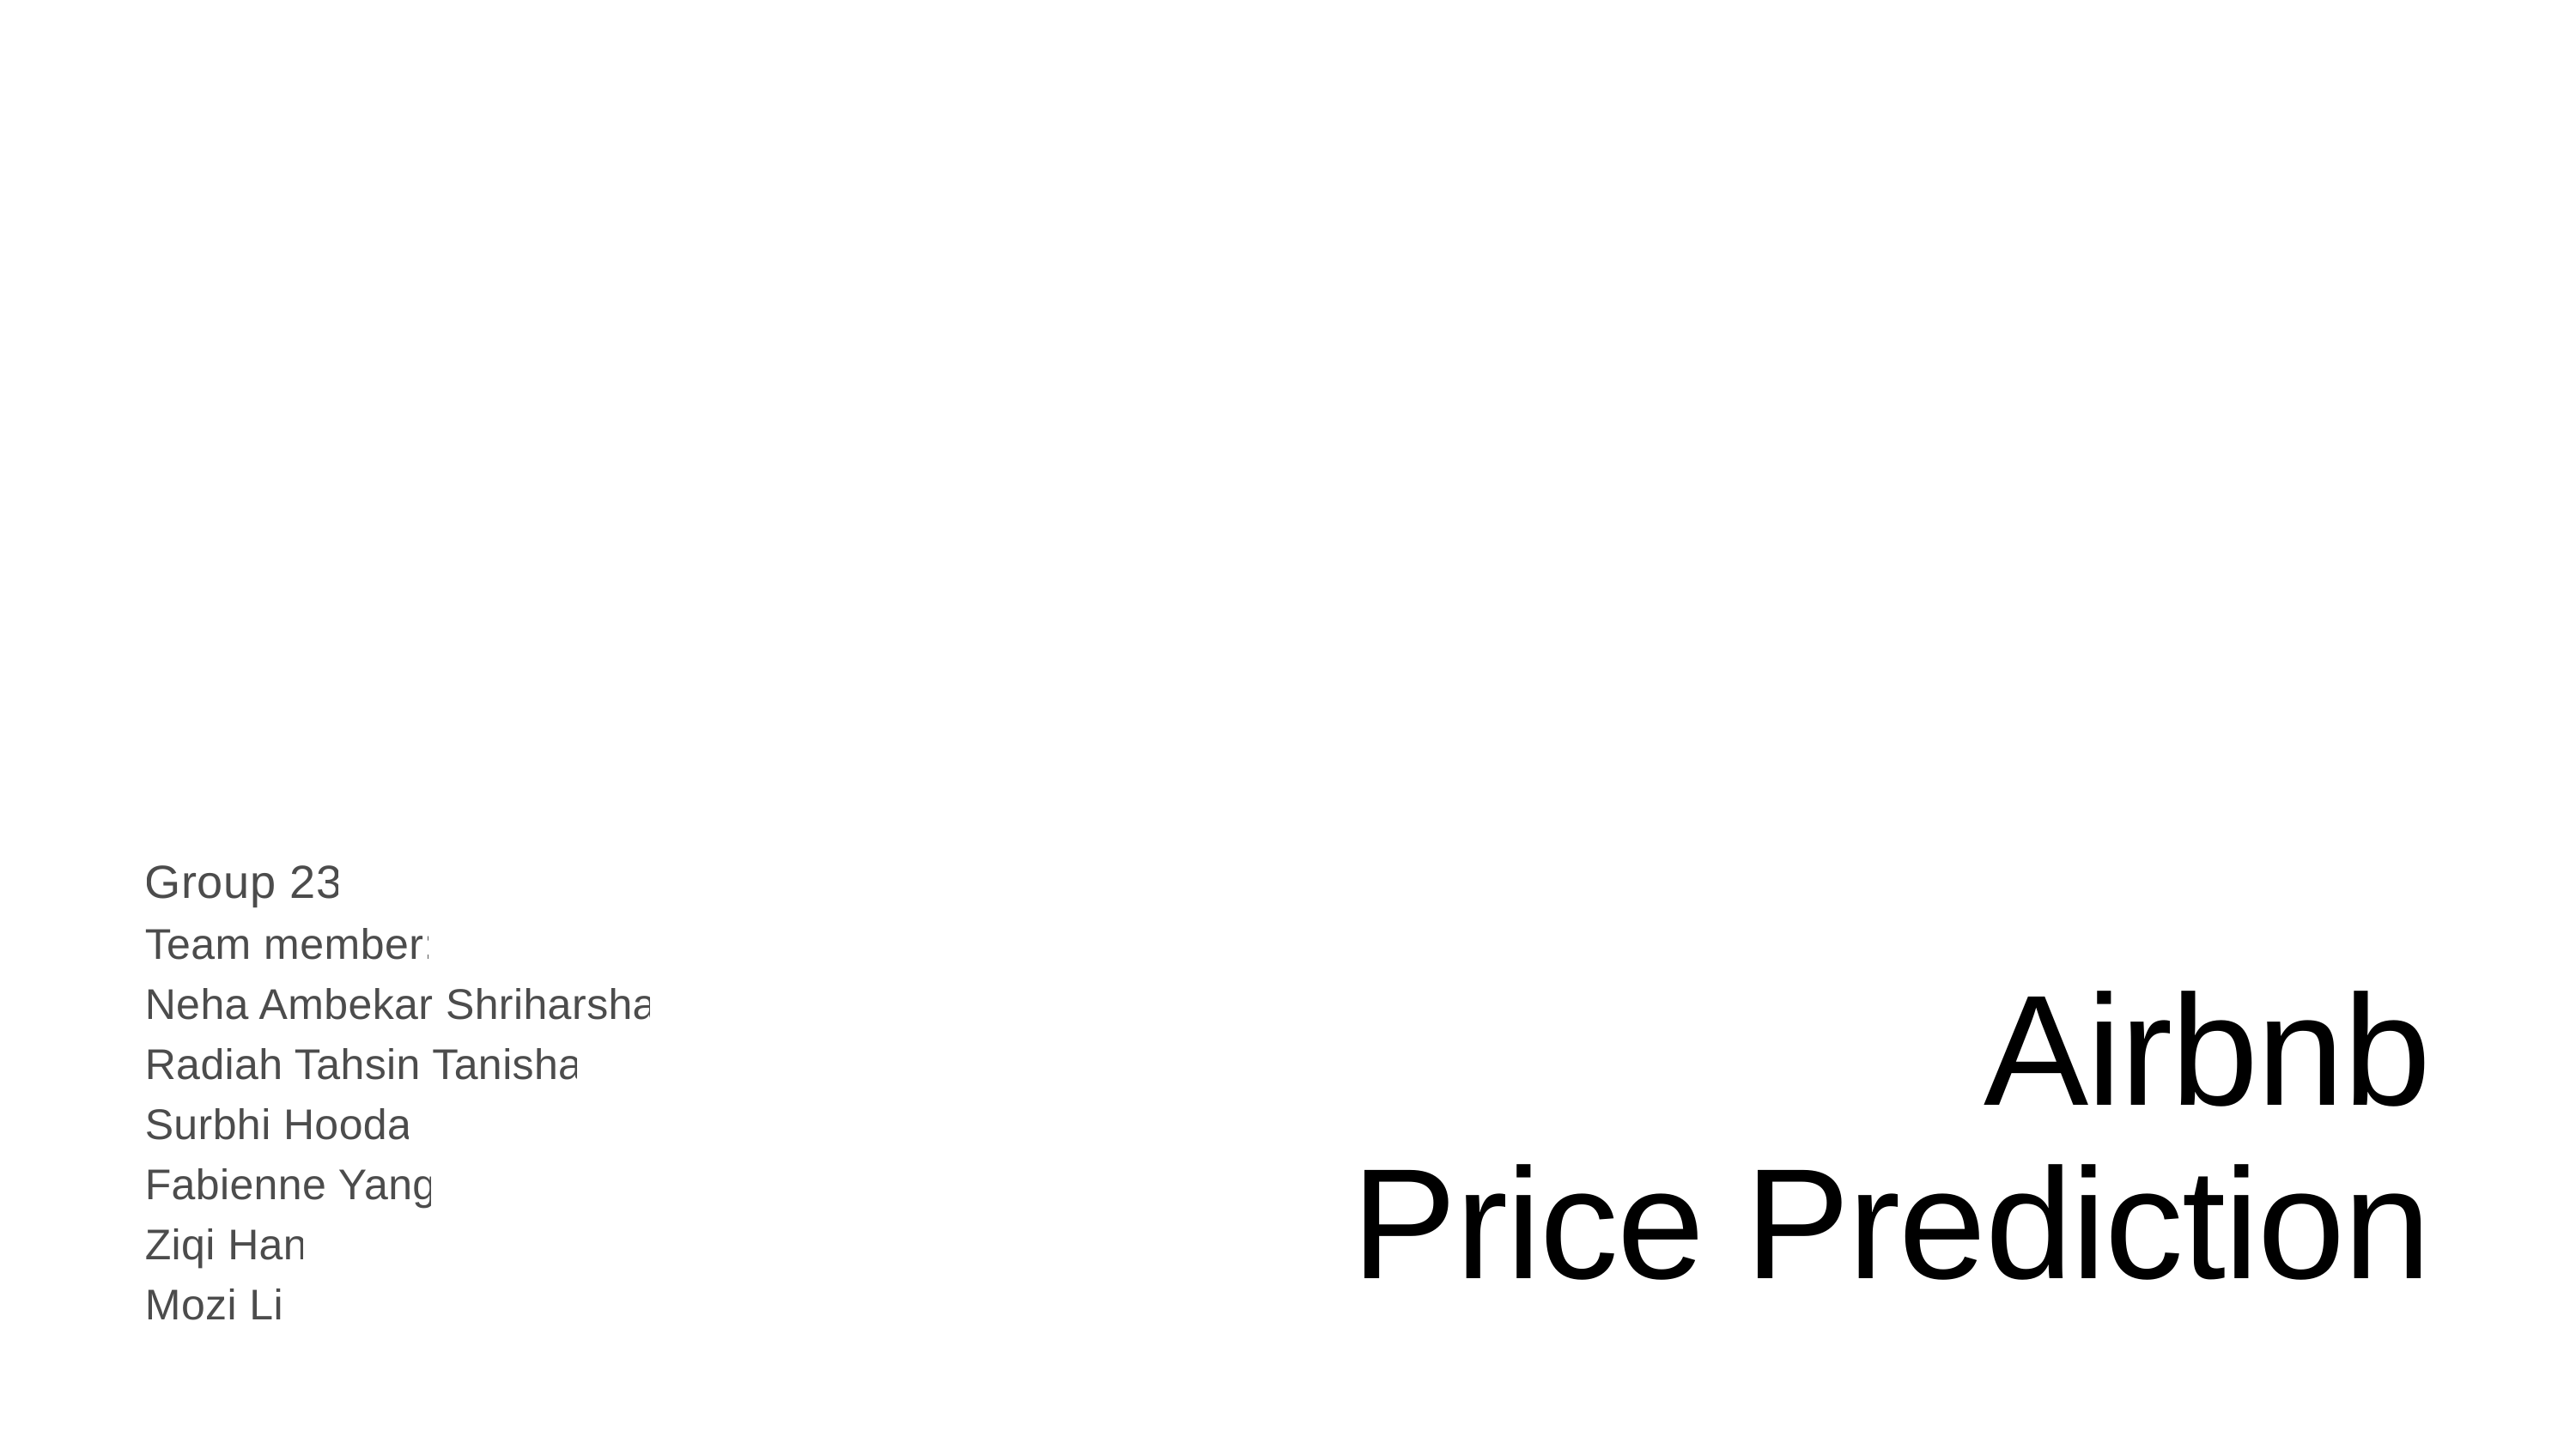

Group 23
Team member:
Neha Ambekar Shriharsha
Radiah Tahsin Tanisha
Surbhi Hooda
Fabienne Yang
Ziqi Han
Mozi Li

Airbnb
Price Prediction